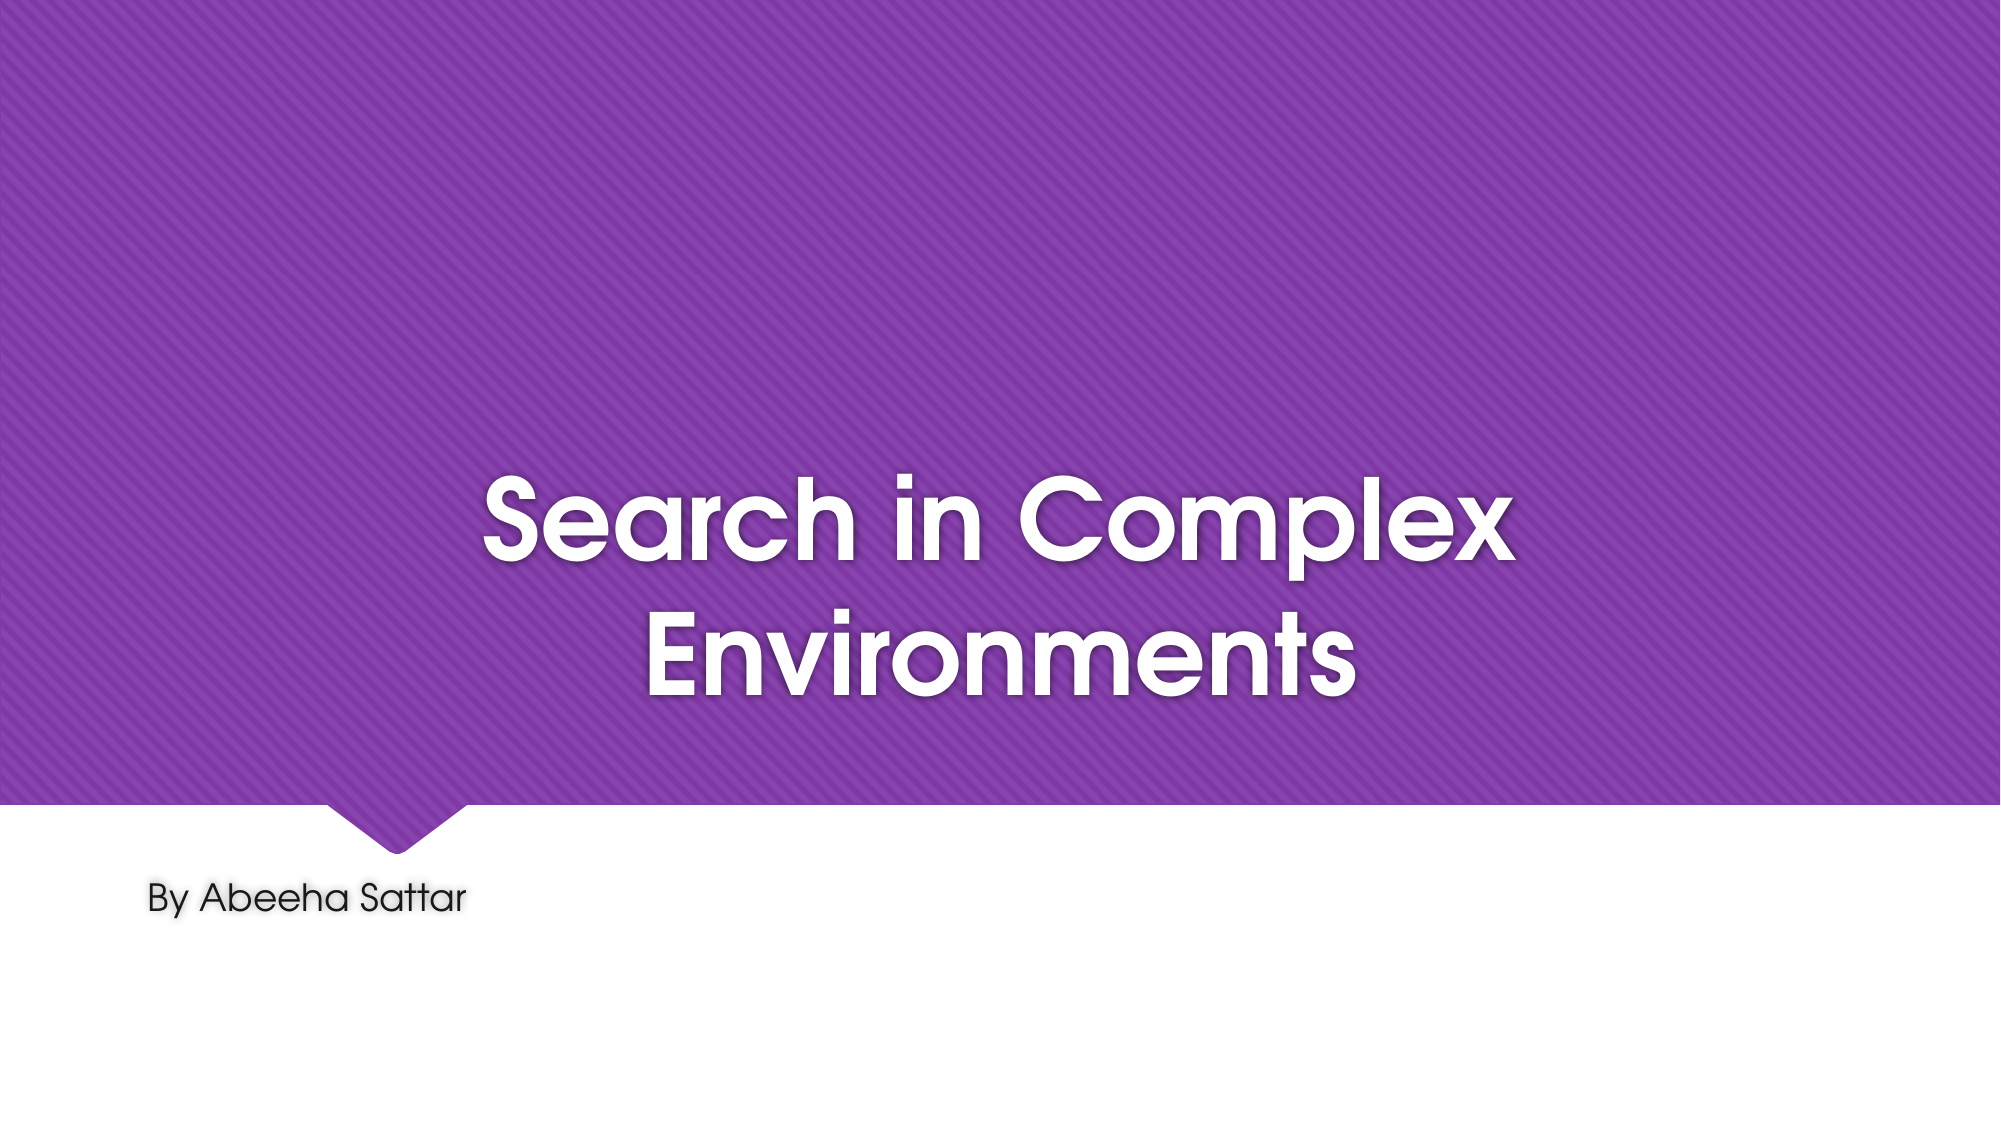

# Search in Complex Environments
By Abeeha Sattar